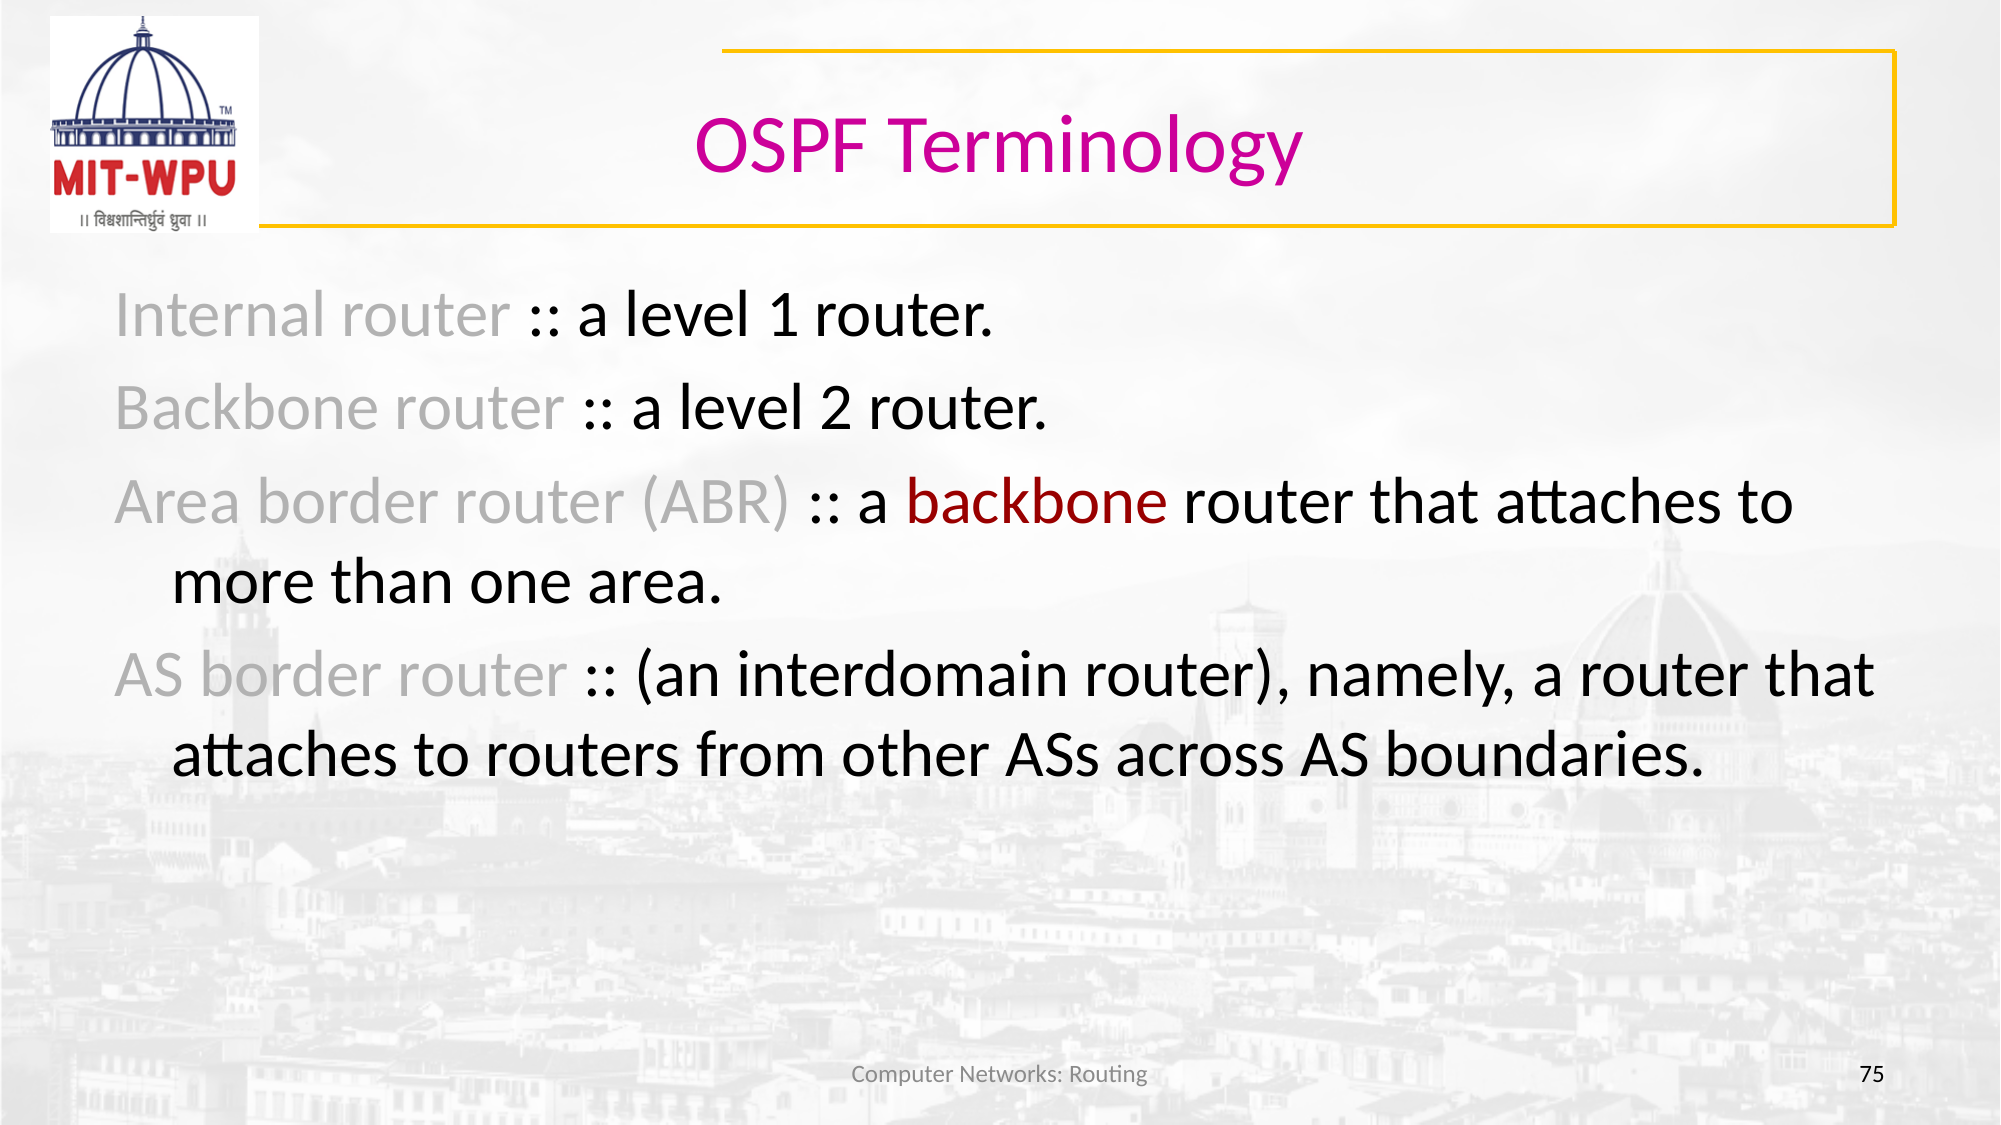

# OSPF Terminology
Internal router :: a level 1 router.
Backbone router :: a level 2 router.
Area border router (ABR) :: a backbone router that attaches to more than one area.
AS border router :: (an interdomain router), namely, a router that attaches to routers from other ASs across AS boundaries.
Computer Networks: Routing
75